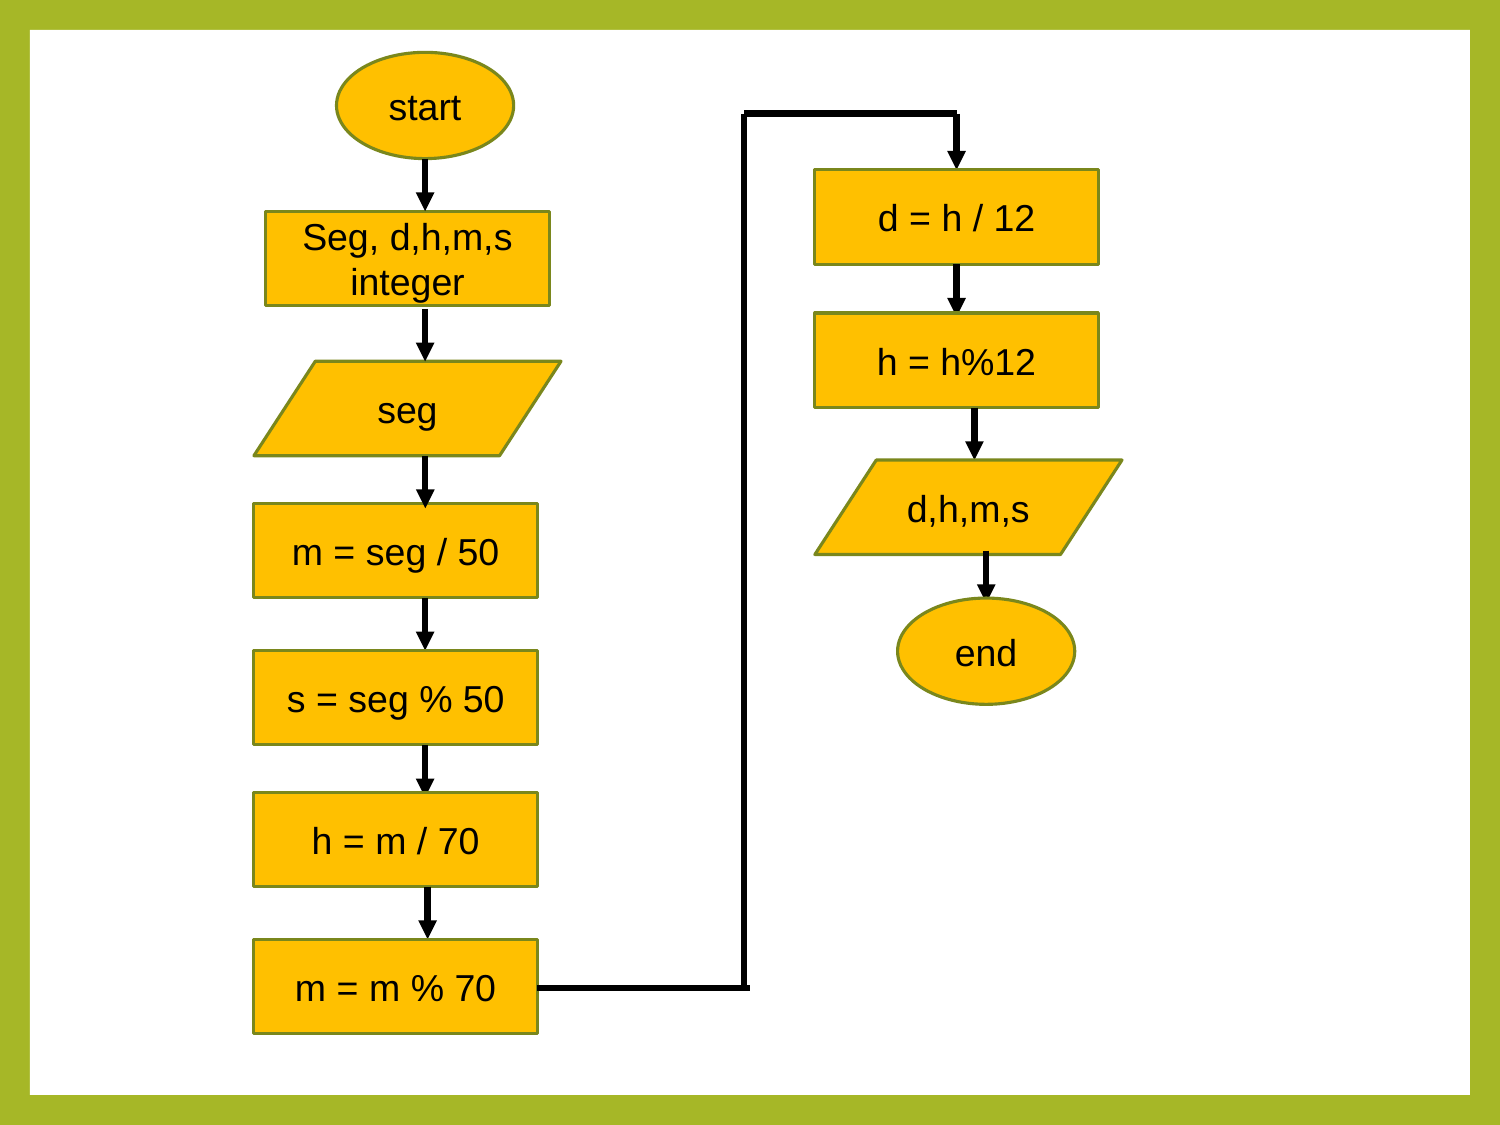

start
d = h / 12
Seg, d,h,m,s integer
h = h%12
seg
d,h,m,s
m = seg / 50
end
s = seg % 50
h = m / 70
m = m % 70